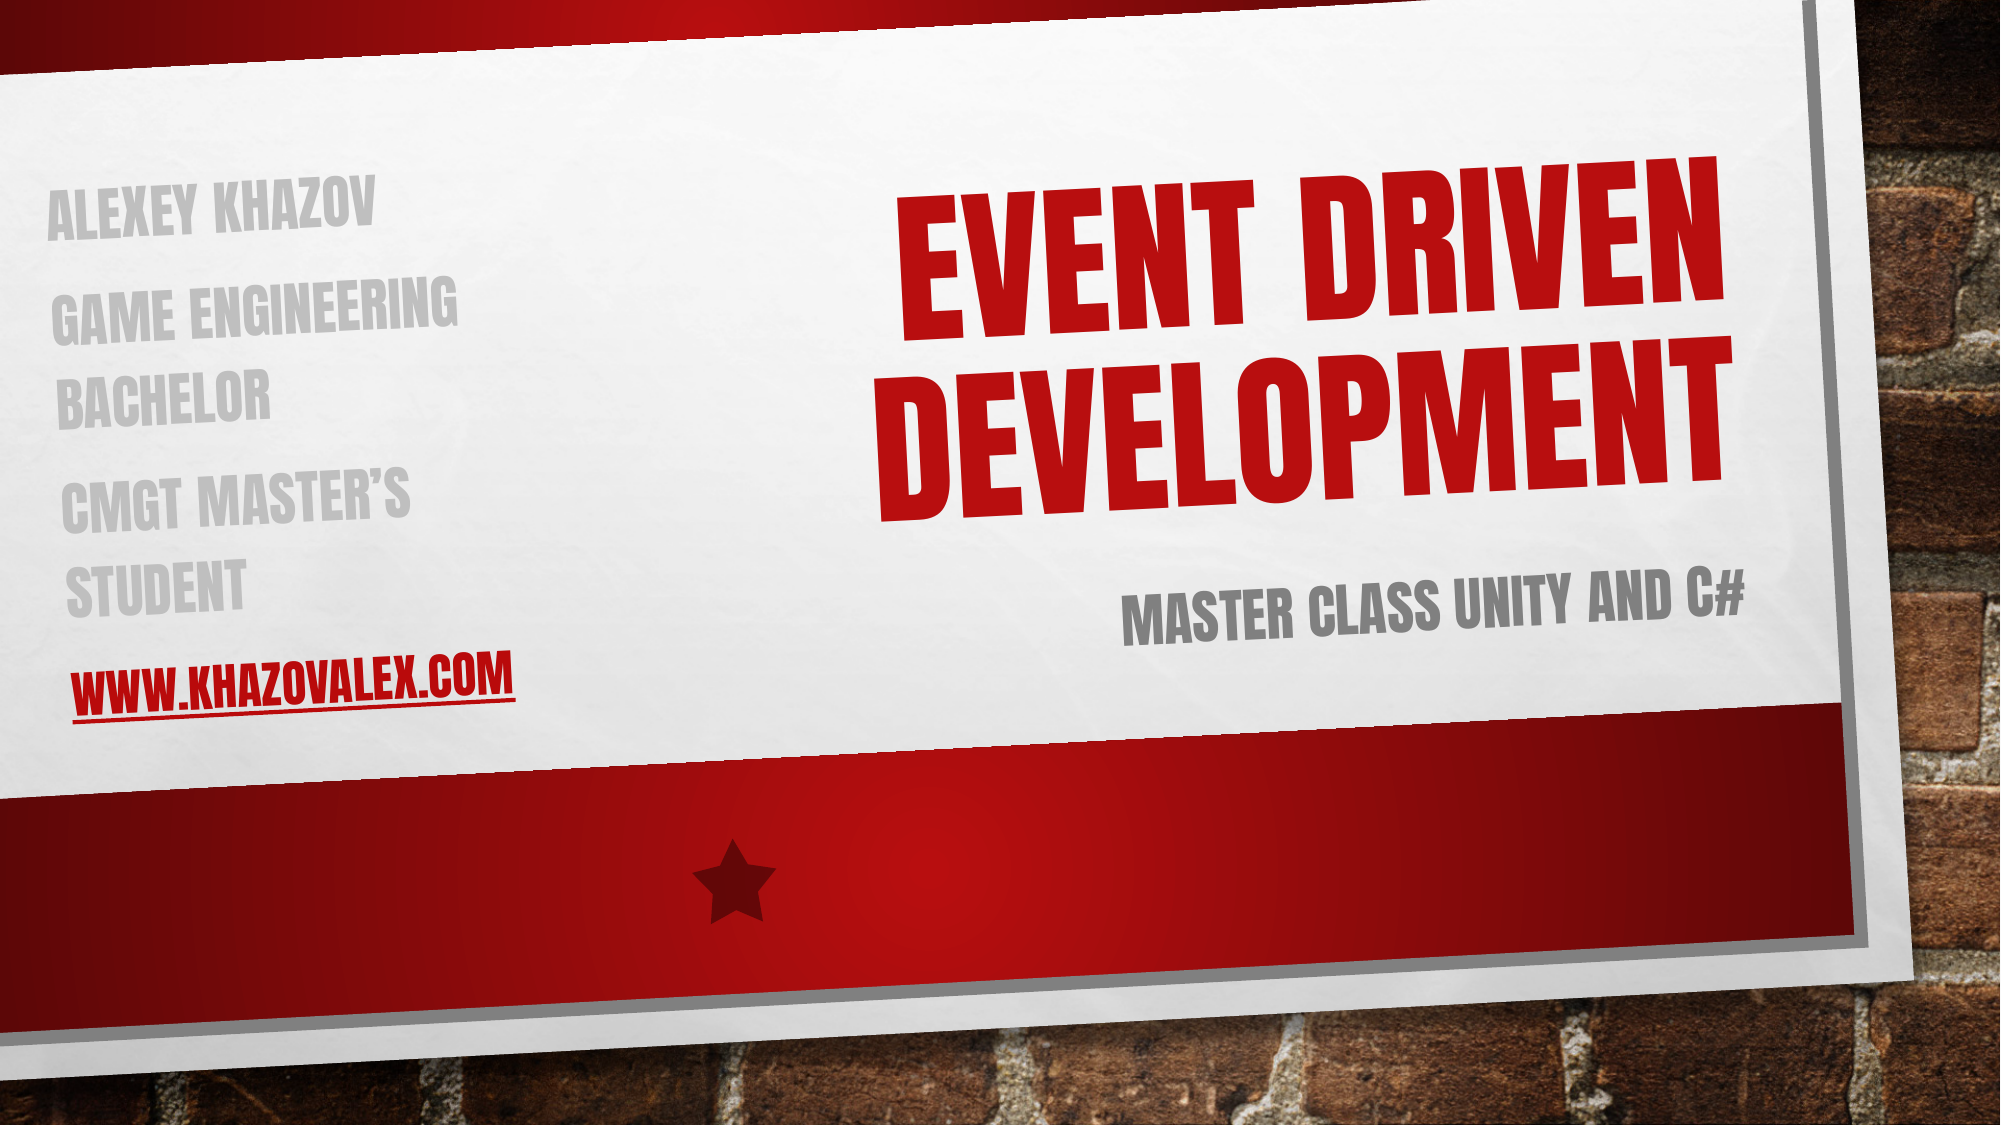

# Event driven development
Alexey khazov
Game engineering bachelor
CMGT master’s student
www.Khazovalex.com
Master class Unity and C#